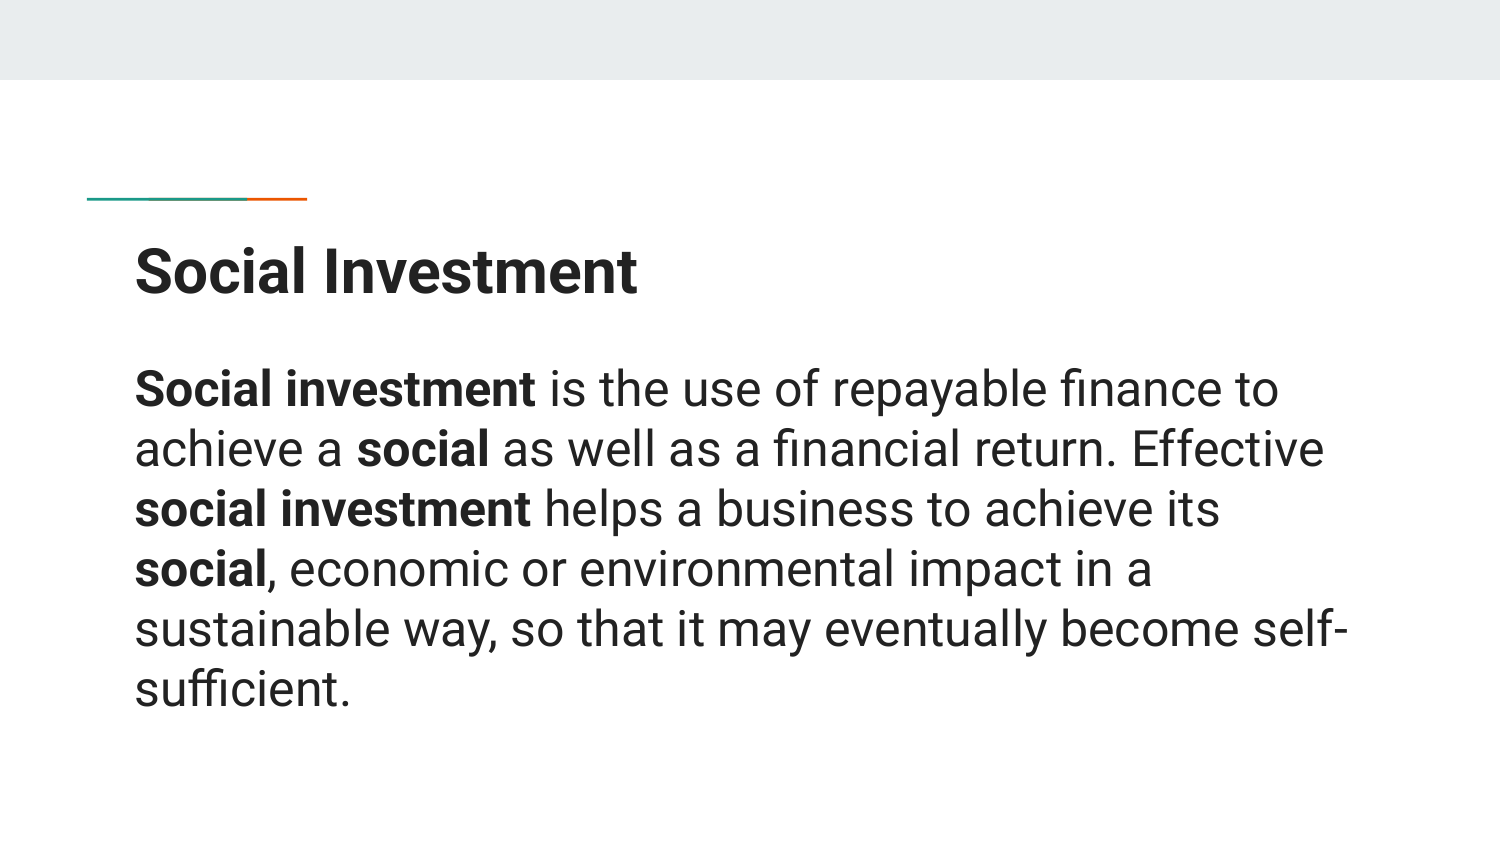

# Social Investment
Social investment is the use of repayable finance to achieve a social as well as a financial return. Effective social investment helps a business to achieve its social, economic or environmental impact in a sustainable way, so that it may eventually become self-sufficient.